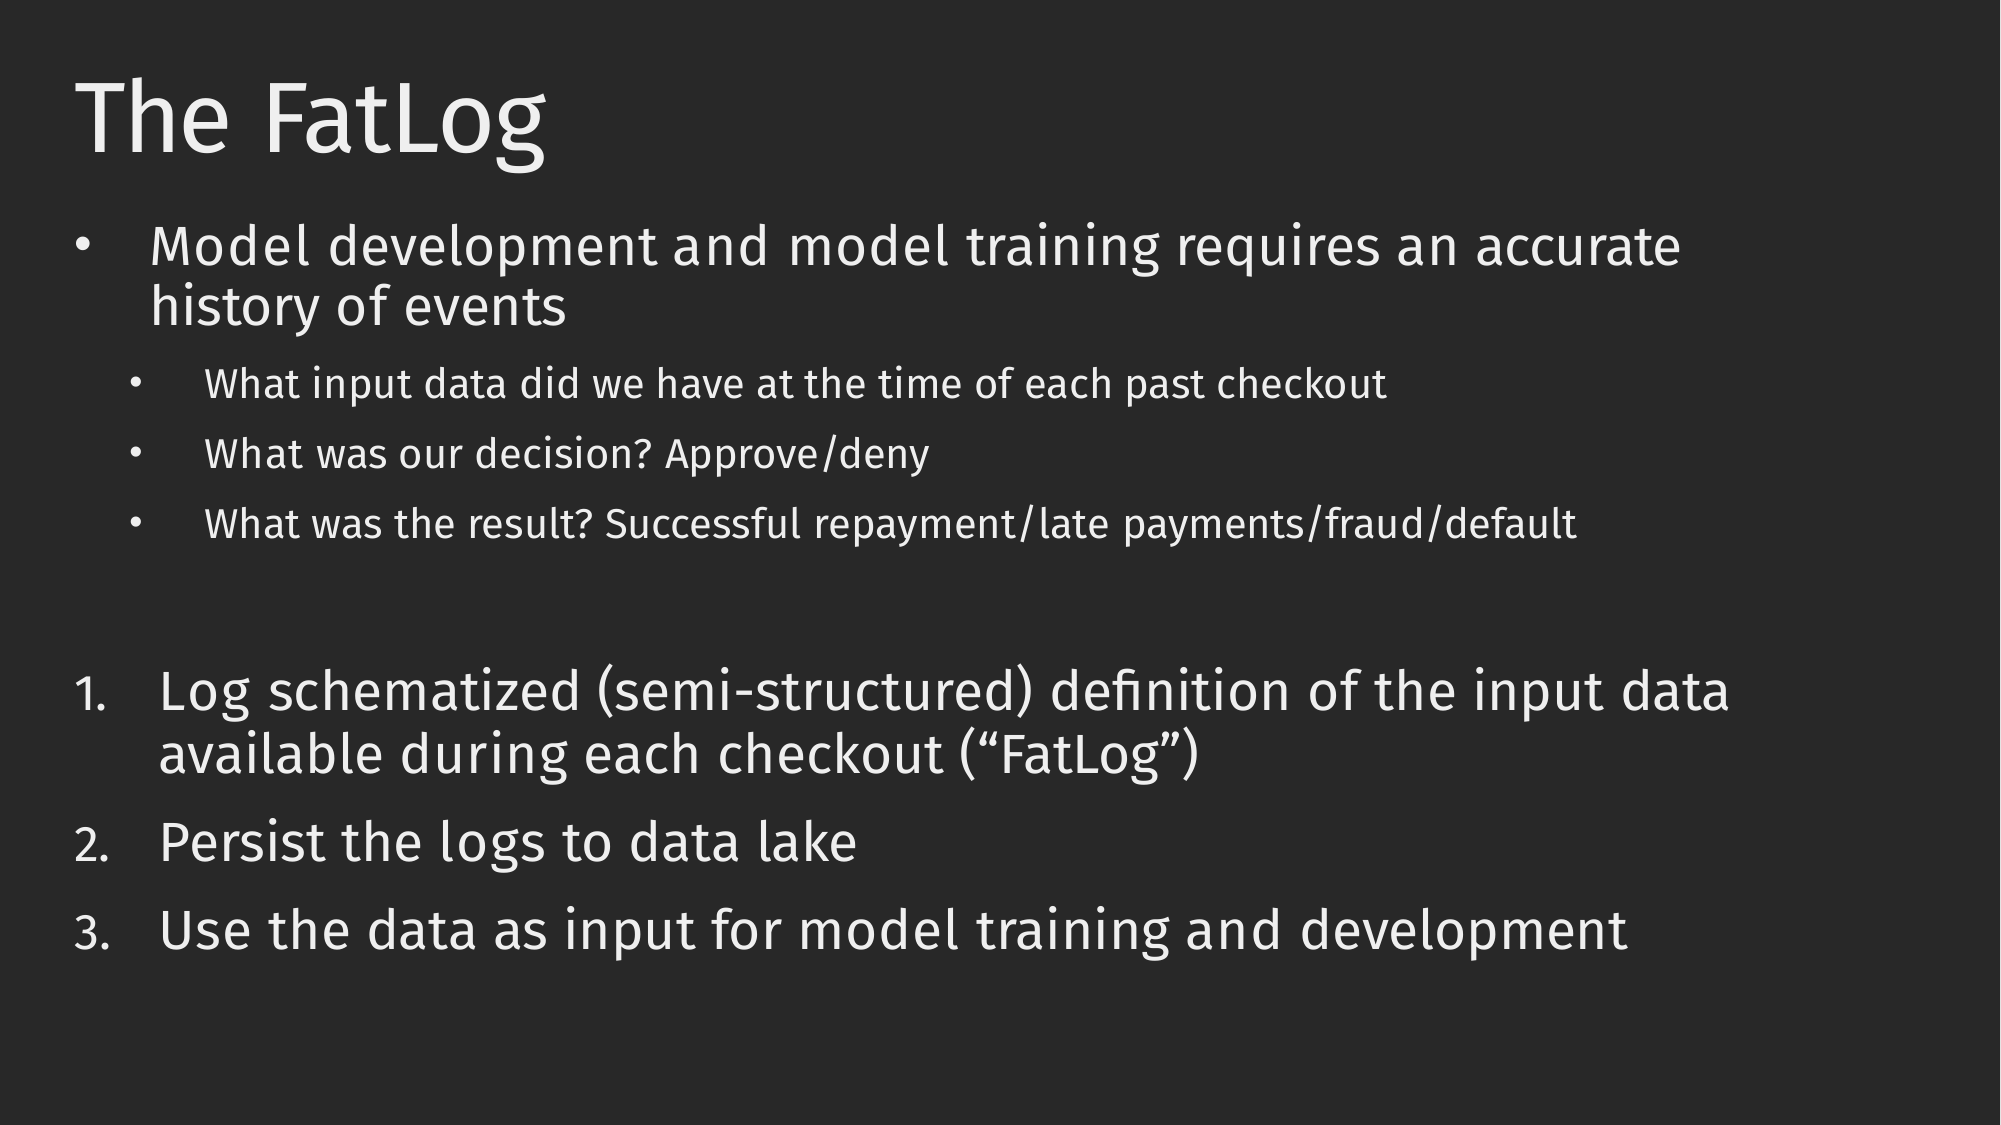

# The FatLog
Model development and model training requires an accurate history of events
What input data did we have at the time of each past checkout
What was our decision? Approve/deny
What was the result? Successful repayment/late payments/fraud/default

Log schematized (semi-structured) definition of the input data
available during each checkout (“FatLog”)
Persist the logs to data lake
Use the data as input for model training and development